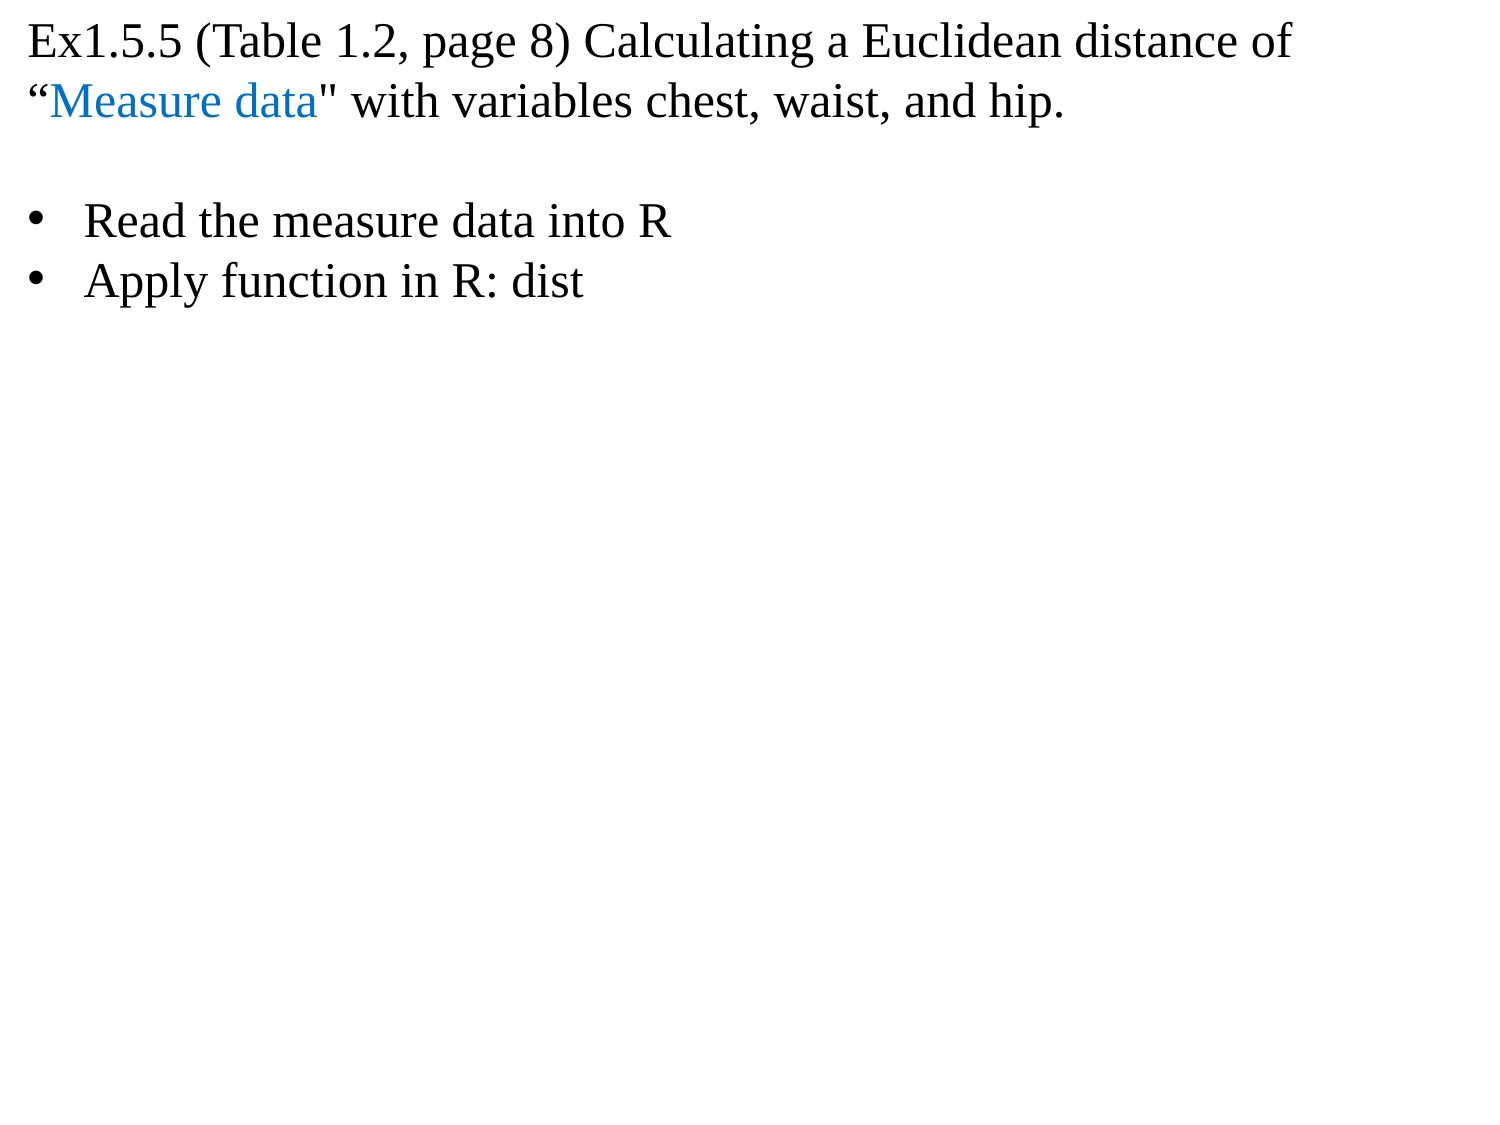

Ex1.5.5 (Table 1.2, page 8) Calculating a Euclidean distance of “Measure data" with variables chest, waist, and hip.

Read the measure data into R
Apply function in R: dist